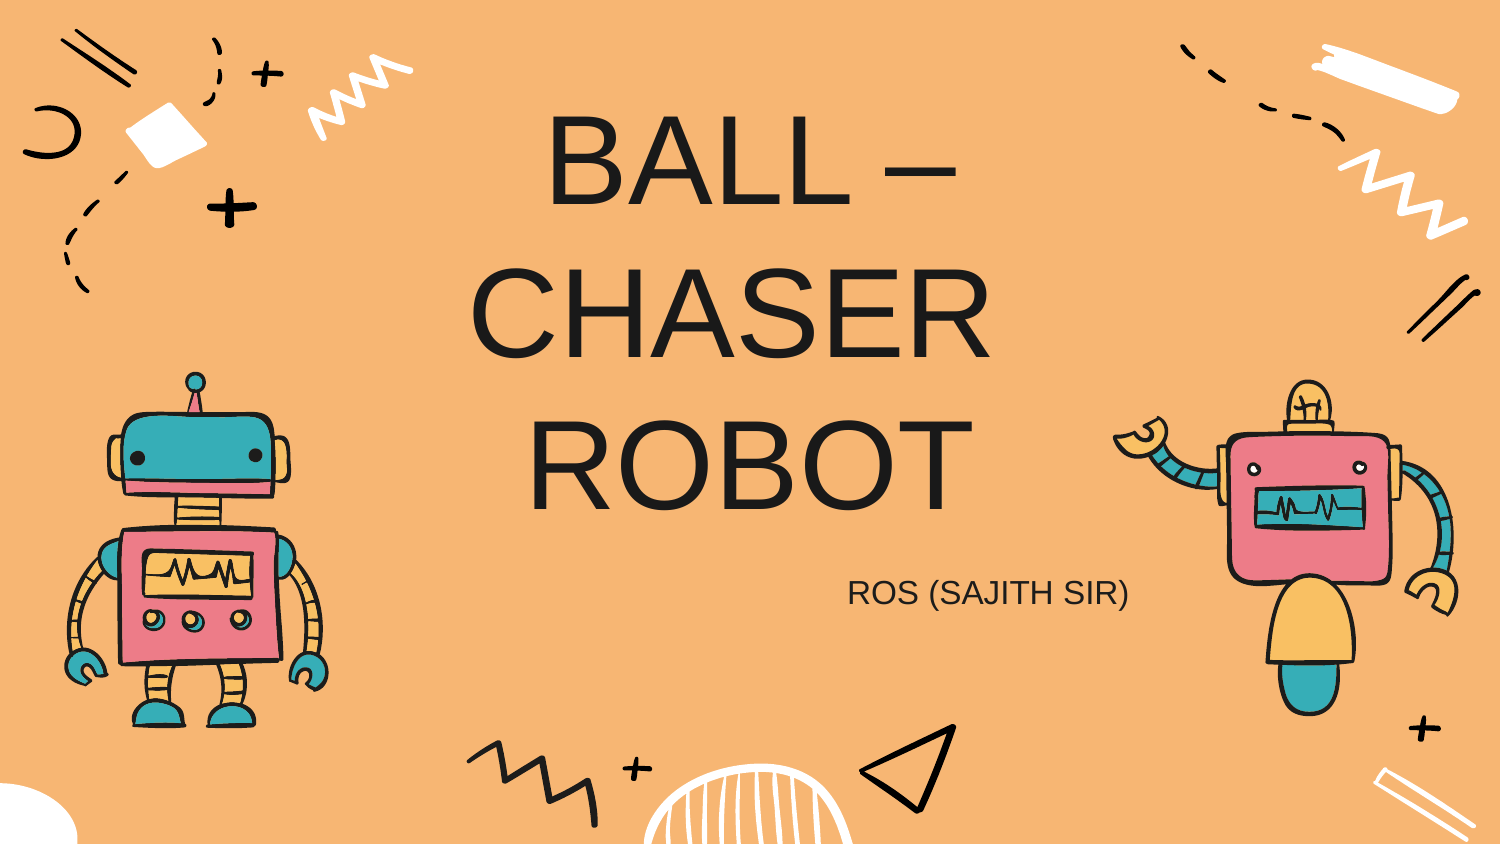

# BALL –CHASER ROBOT

ROS (SAJITH SIR)